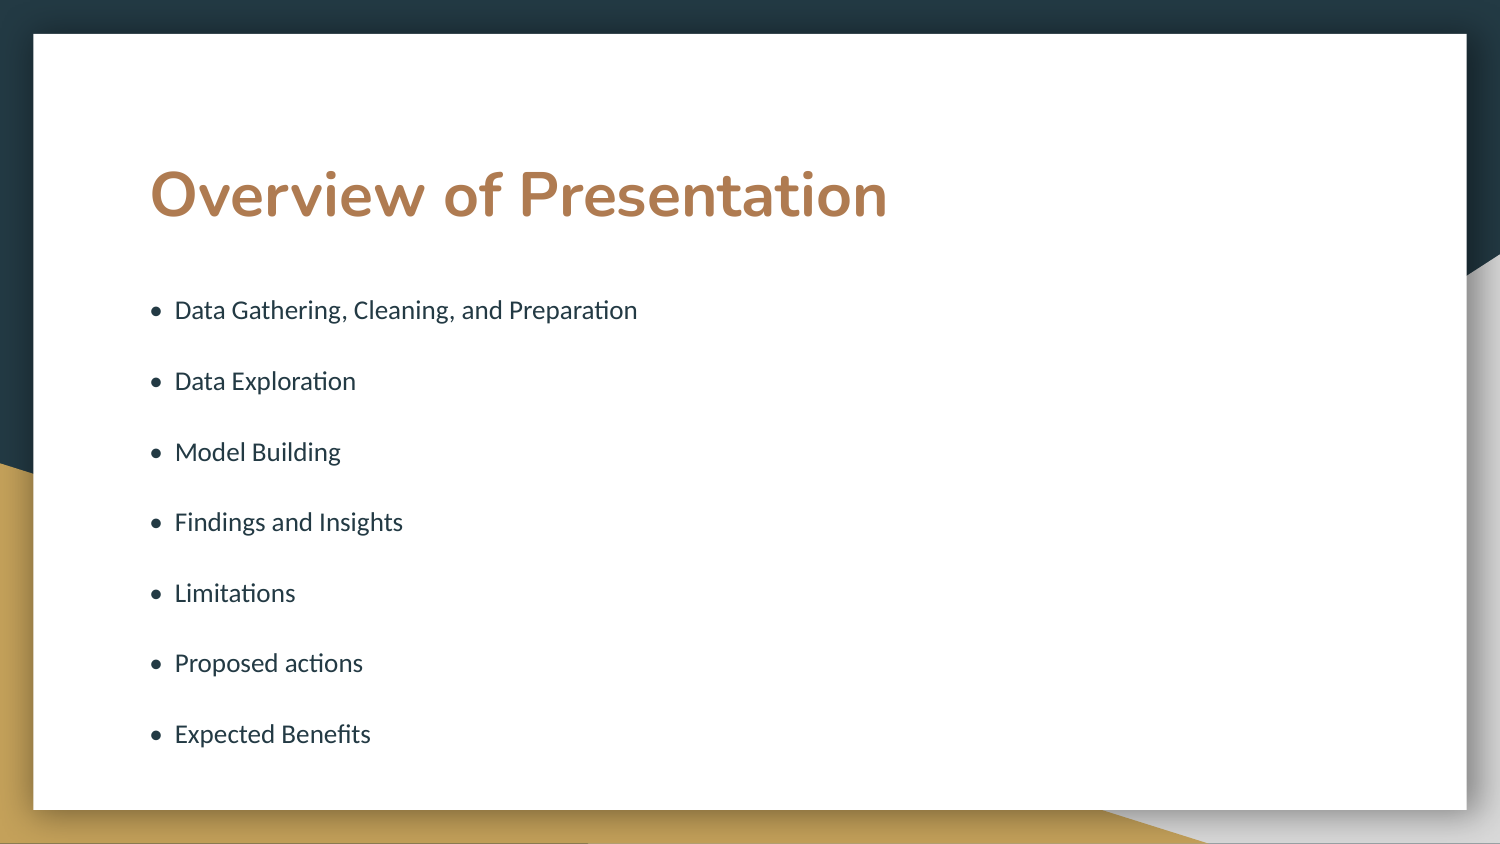

# Overview of Presentation
•  Data Gathering, Cleaning, and Preparation
•  Data Exploration
•  Model Building
•  Findings and Insights
•  Limitations
•  Proposed actions
•  Expected Benefits